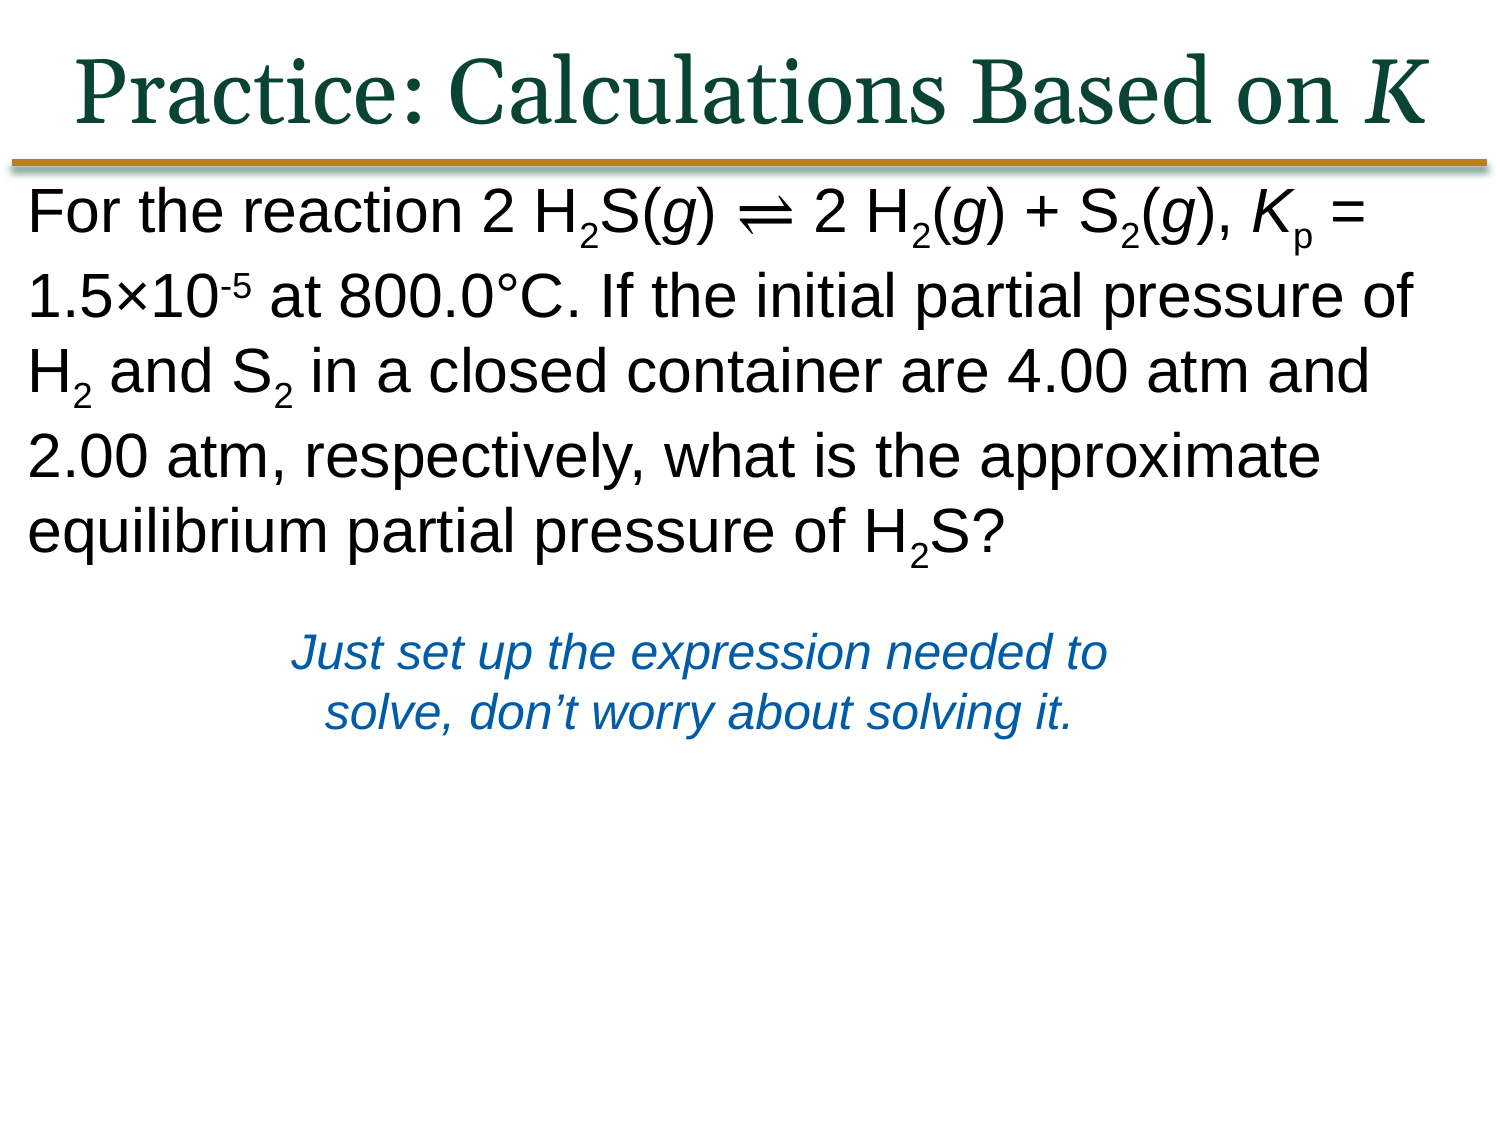

Practice: Calculations Based on K
# For the reaction 2 H2S(g) ⇌ 2 H2(g) + S2(g), Kp = 1.5×10-5 at 800.0°C. If the initial partial pressure of H2 and S2 in a closed container are 4.00 atm and 2.00 atm, respectively, what is the approximate equilibrium partial pressure of H2S?
Just set up the expression needed to solve, don’t worry about solving it.